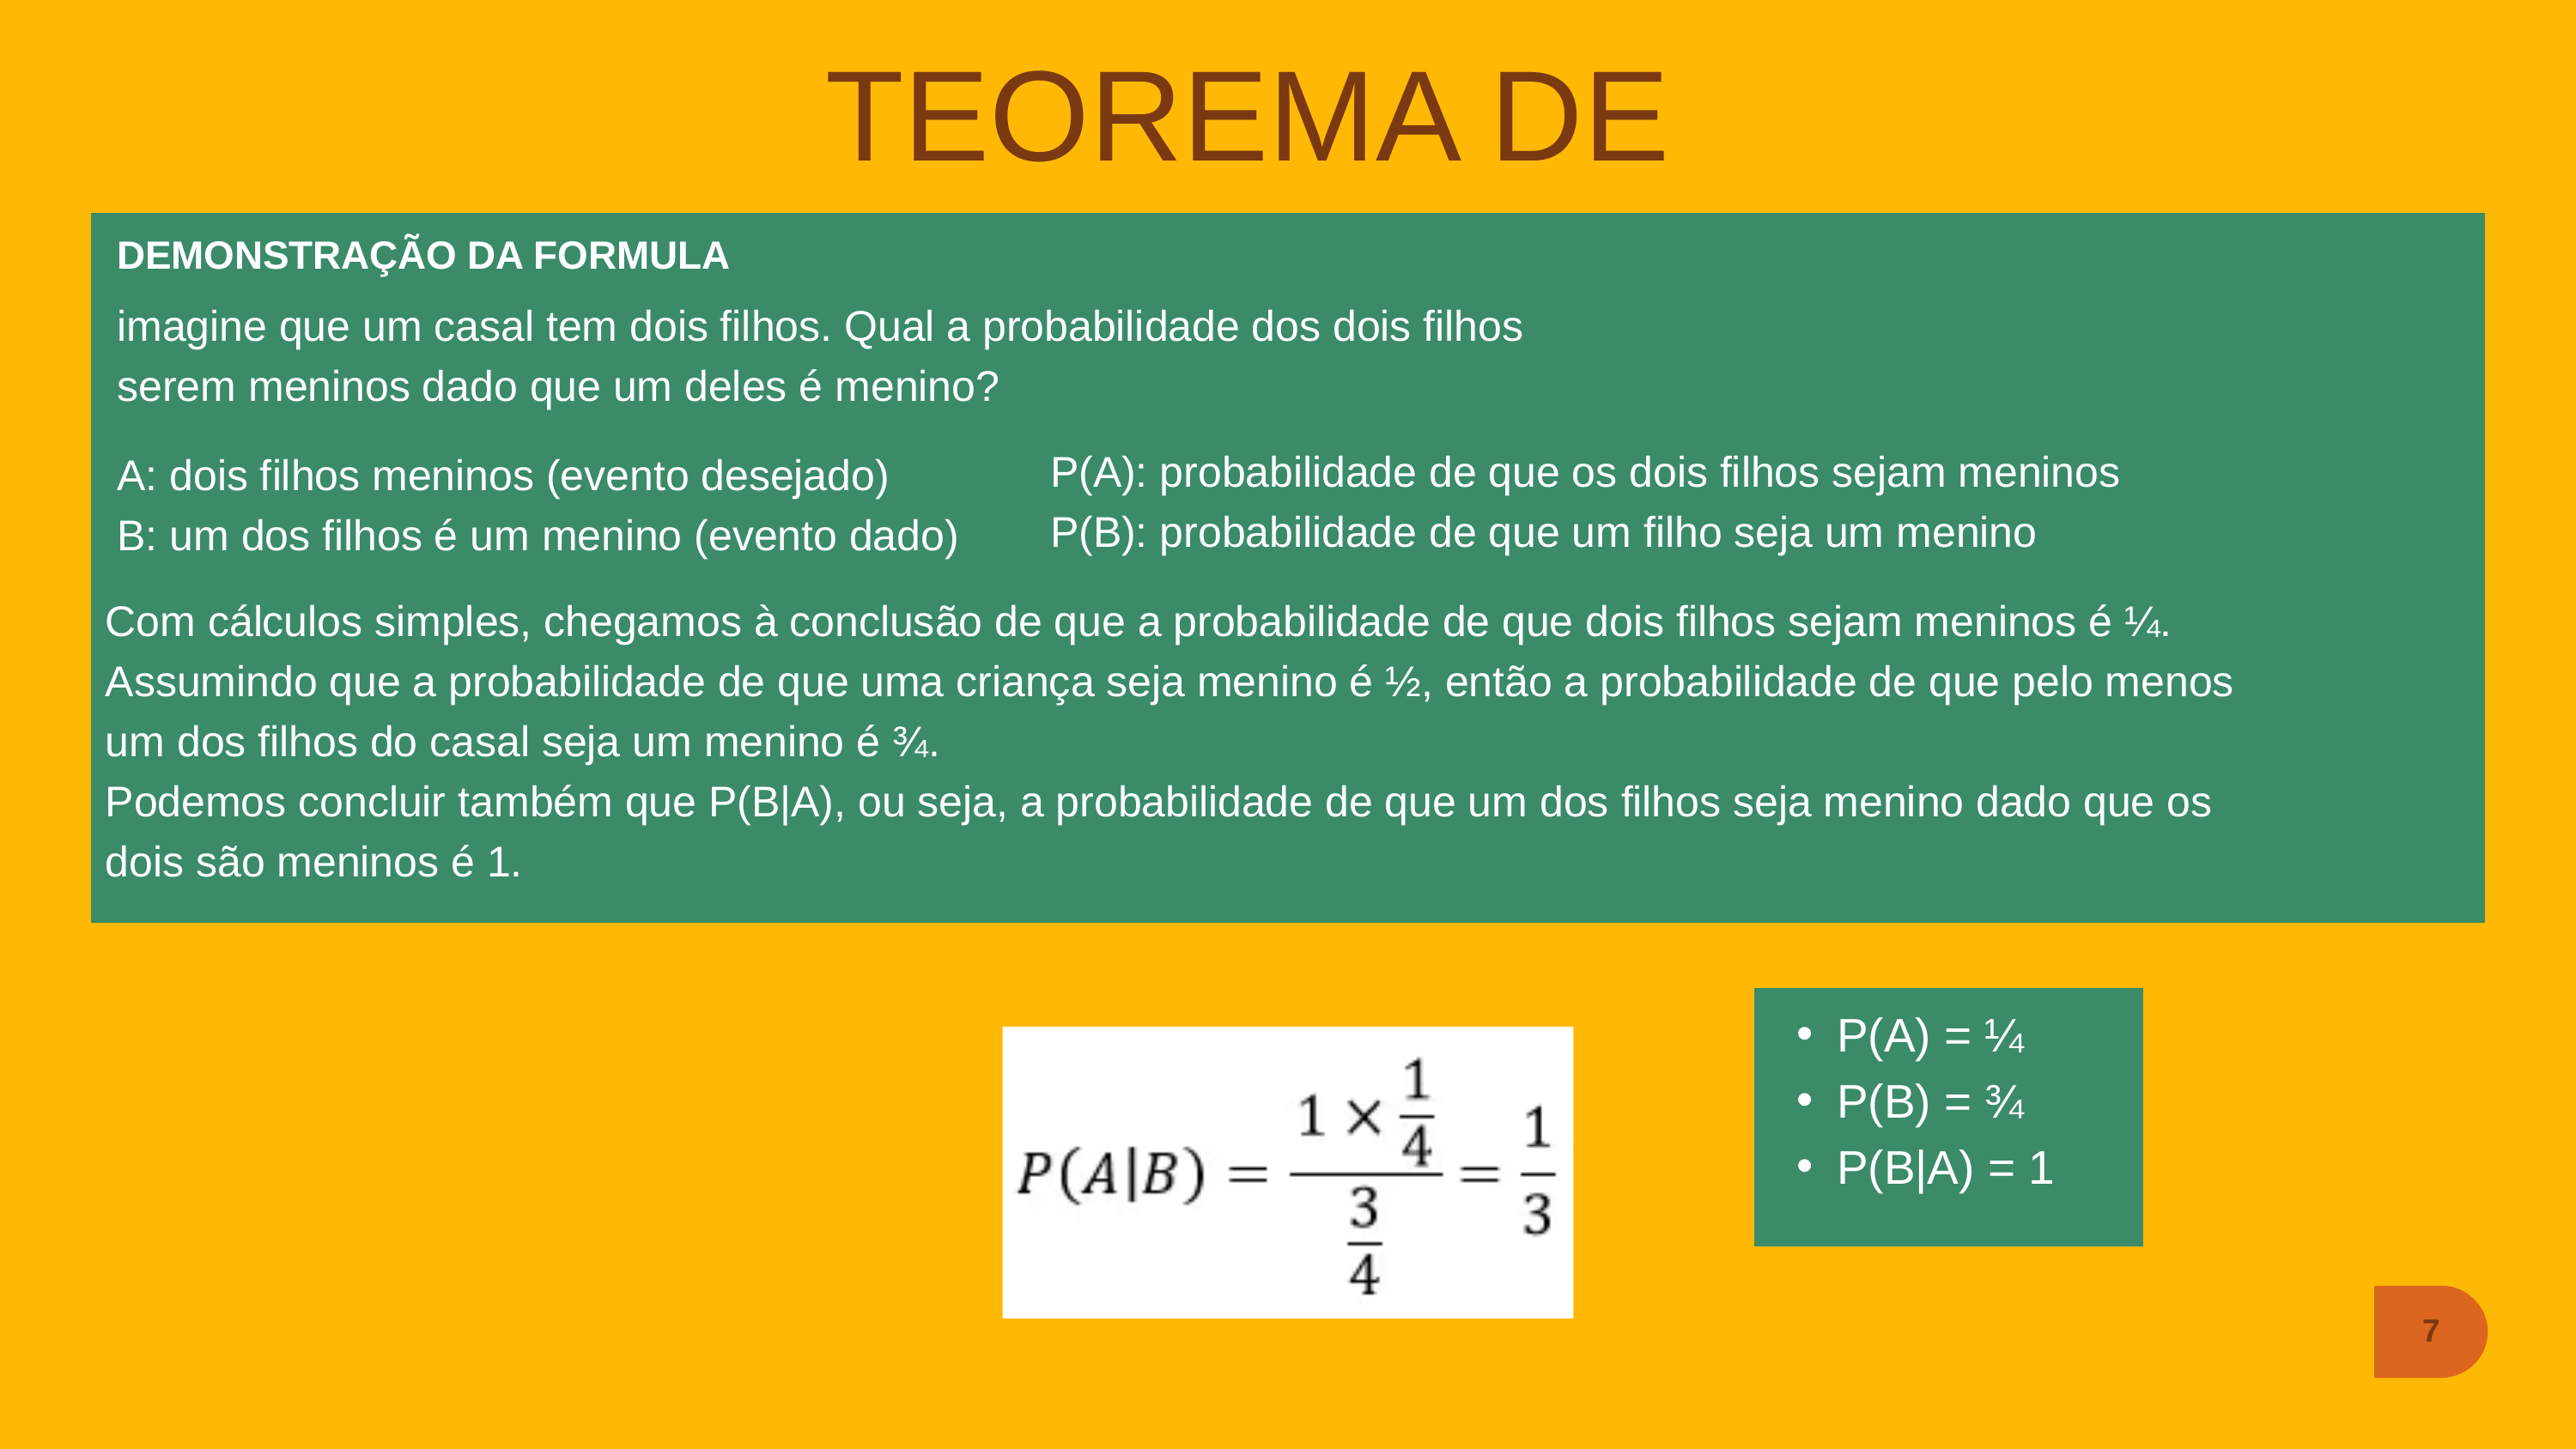

TEOREMA DE BAYES

DEMONSTRAÇÃO DA FORMULA
imagine que um casal tem dois filhos. Qual a probabilidade dos dois filhos serem meninos dado que um deles é menino?
P(A): probabilidade de que os dois filhos sejam meninos
P(B): probabilidade de que um filho seja um menino
A: dois filhos meninos (evento desejado)
B: um dos filhos é um menino (evento dado)
Com cálculos simples, chegamos à conclusão de que a probabilidade de que dois filhos sejam meninos é ¼. Assumindo que a probabilidade de que uma criança seja menino é ½, então a probabilidade de que pelo menos um dos filhos do casal seja um menino é ¾.
Podemos concluir também que P(B|A), ou seja, a probabilidade de que um dos filhos seja menino dado que os dois são meninos é 1.

P(A) = ¼
P(B) = ¾
P(B|A) = 1

7